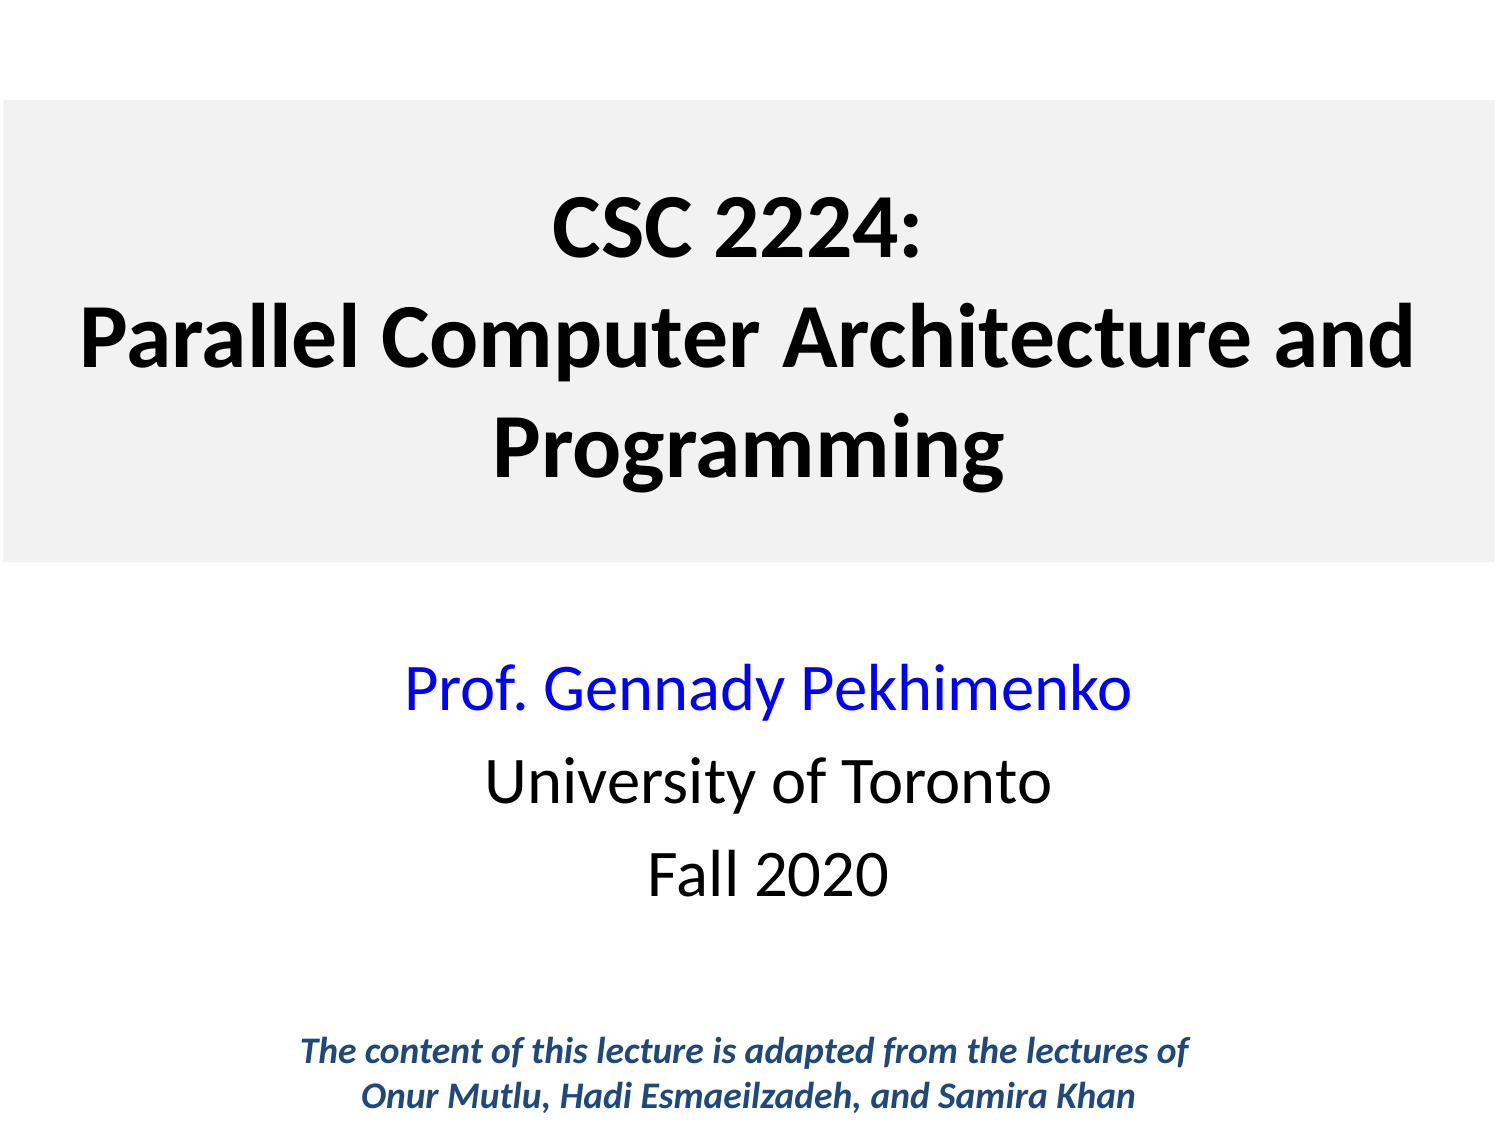

# CSC 2224: Parallel Computer Architecture and Programming
Prof. Gennady Pekhimenko
University of Toronto
Fall 2020

The content of this lecture is adapted from the lectures of
Onur Mutlu, Hadi Esmaeilzadeh, and Samira Khan